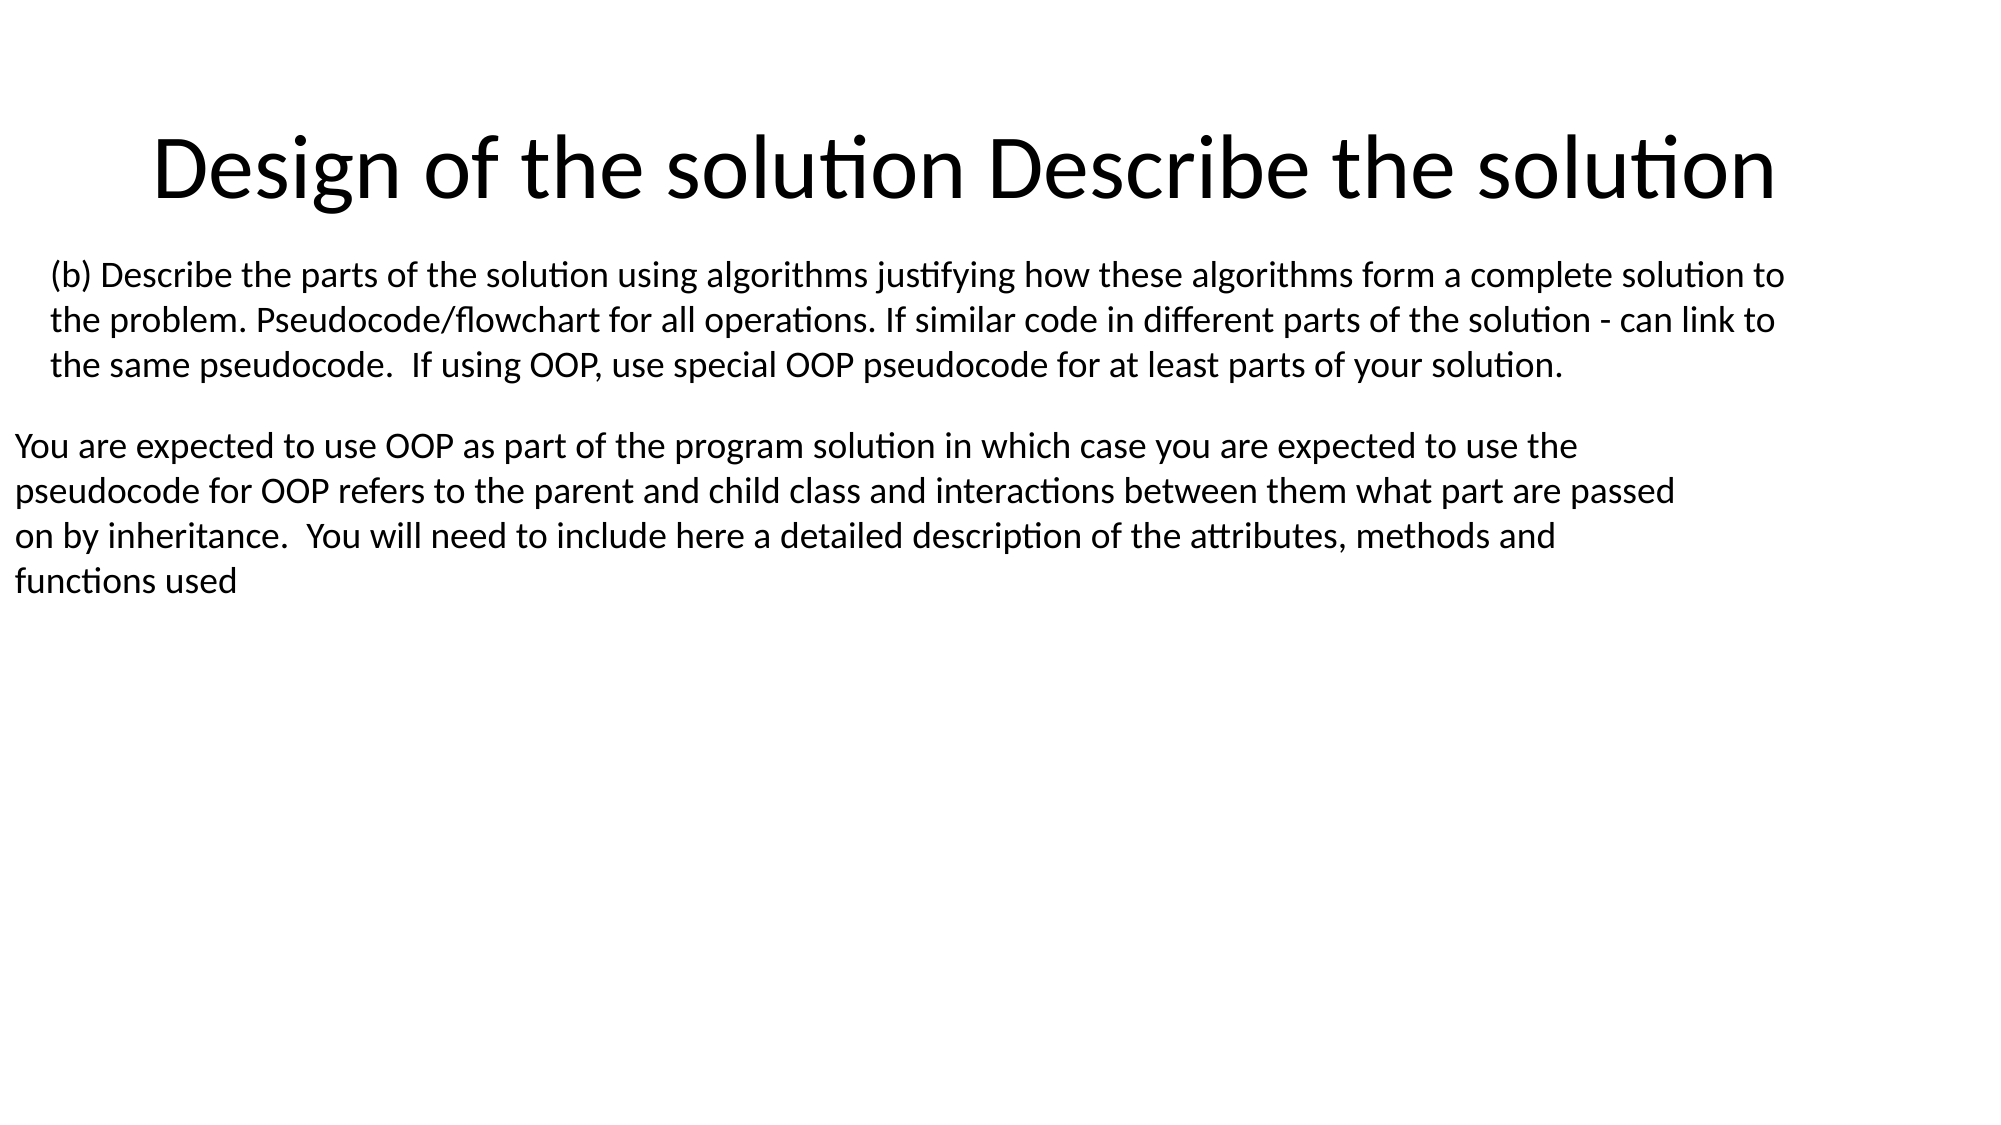

# Design of the solution Describe the solution
(b) Describe the parts of the solution using algorithms justifying how these algorithms form a complete solution to the problem. Pseudocode/flowchart for all operations. If similar code in different parts of the solution - can link to the same pseudocode.  If using OOP, use special OOP pseudocode for at least parts of your solution.
You are expected to use OOP as part of the program solution in which case you are expected to use the pseudocode for OOP refers to the parent and child class and interactions between them what part are passed on by inheritance.  You will need to include here a detailed description of the attributes, methods and functions used